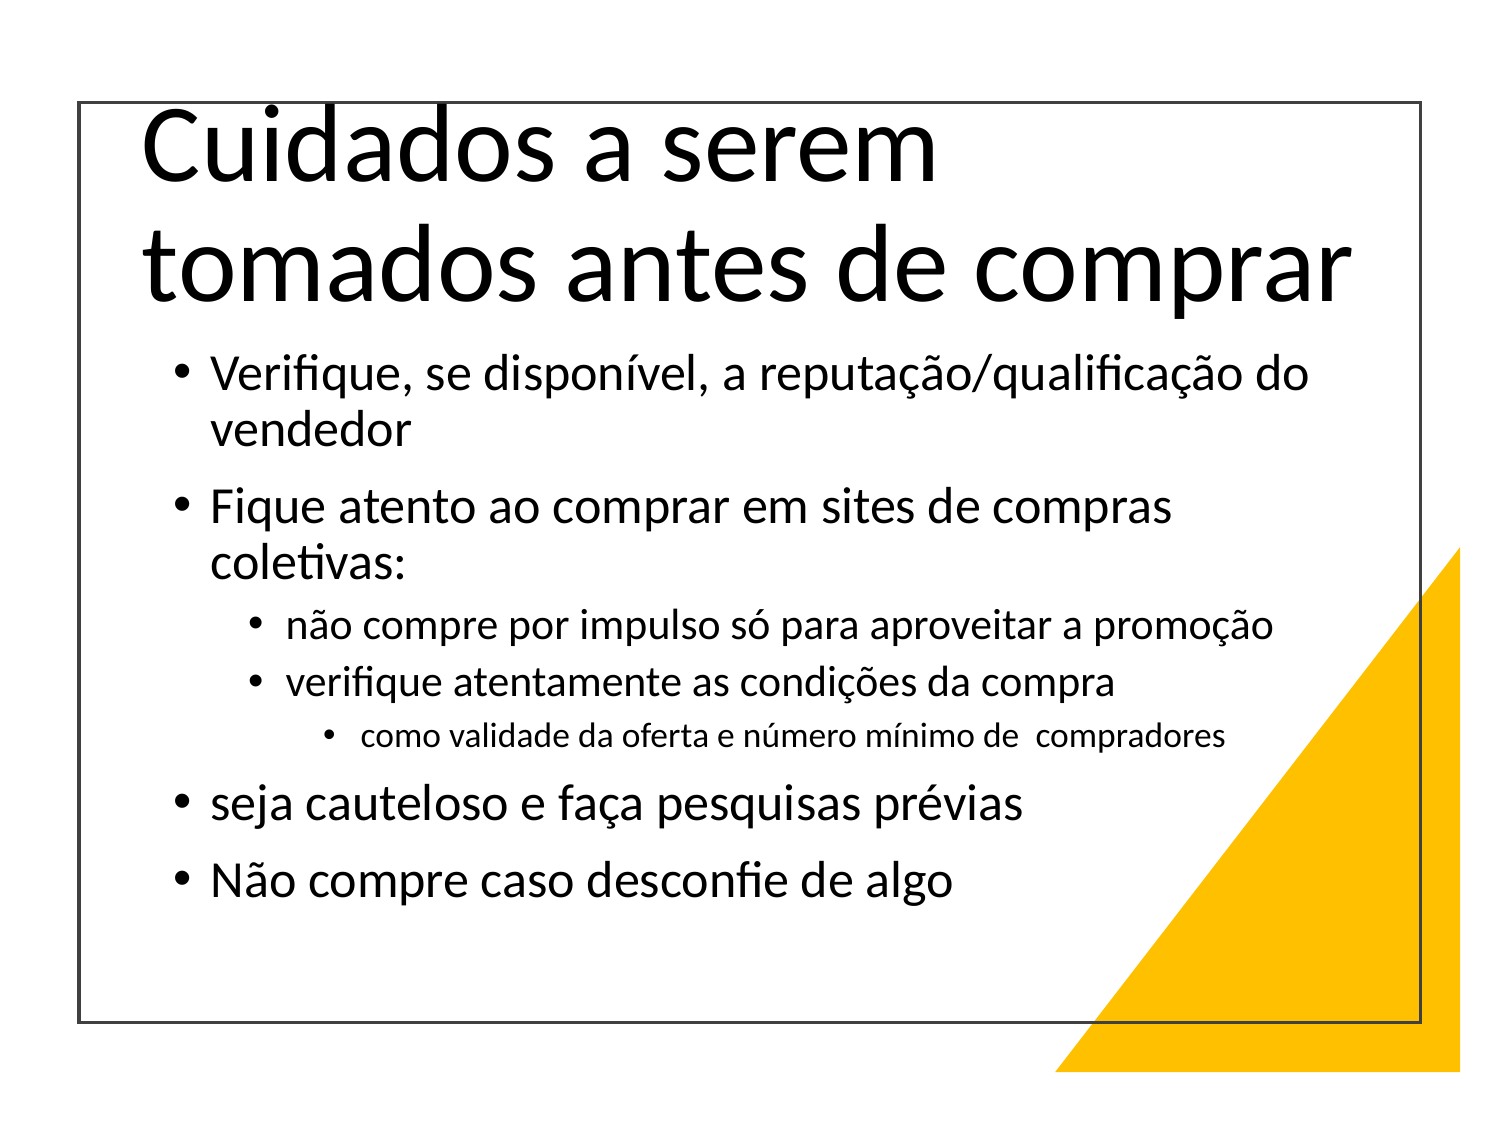

# Cuidados a serem tomados antes de comprar

Verifique, se disponível, a reputação/qualificação do vendedor
Fique atento ao comprar em sites de compras coletivas:
não compre por impulso só para aproveitar a promoção
verifique atentamente as condições da compra
como validade da oferta e número mínimo de  compradores
seja cauteloso e faça pesquisas prévias
Não compre caso desconfie de algo